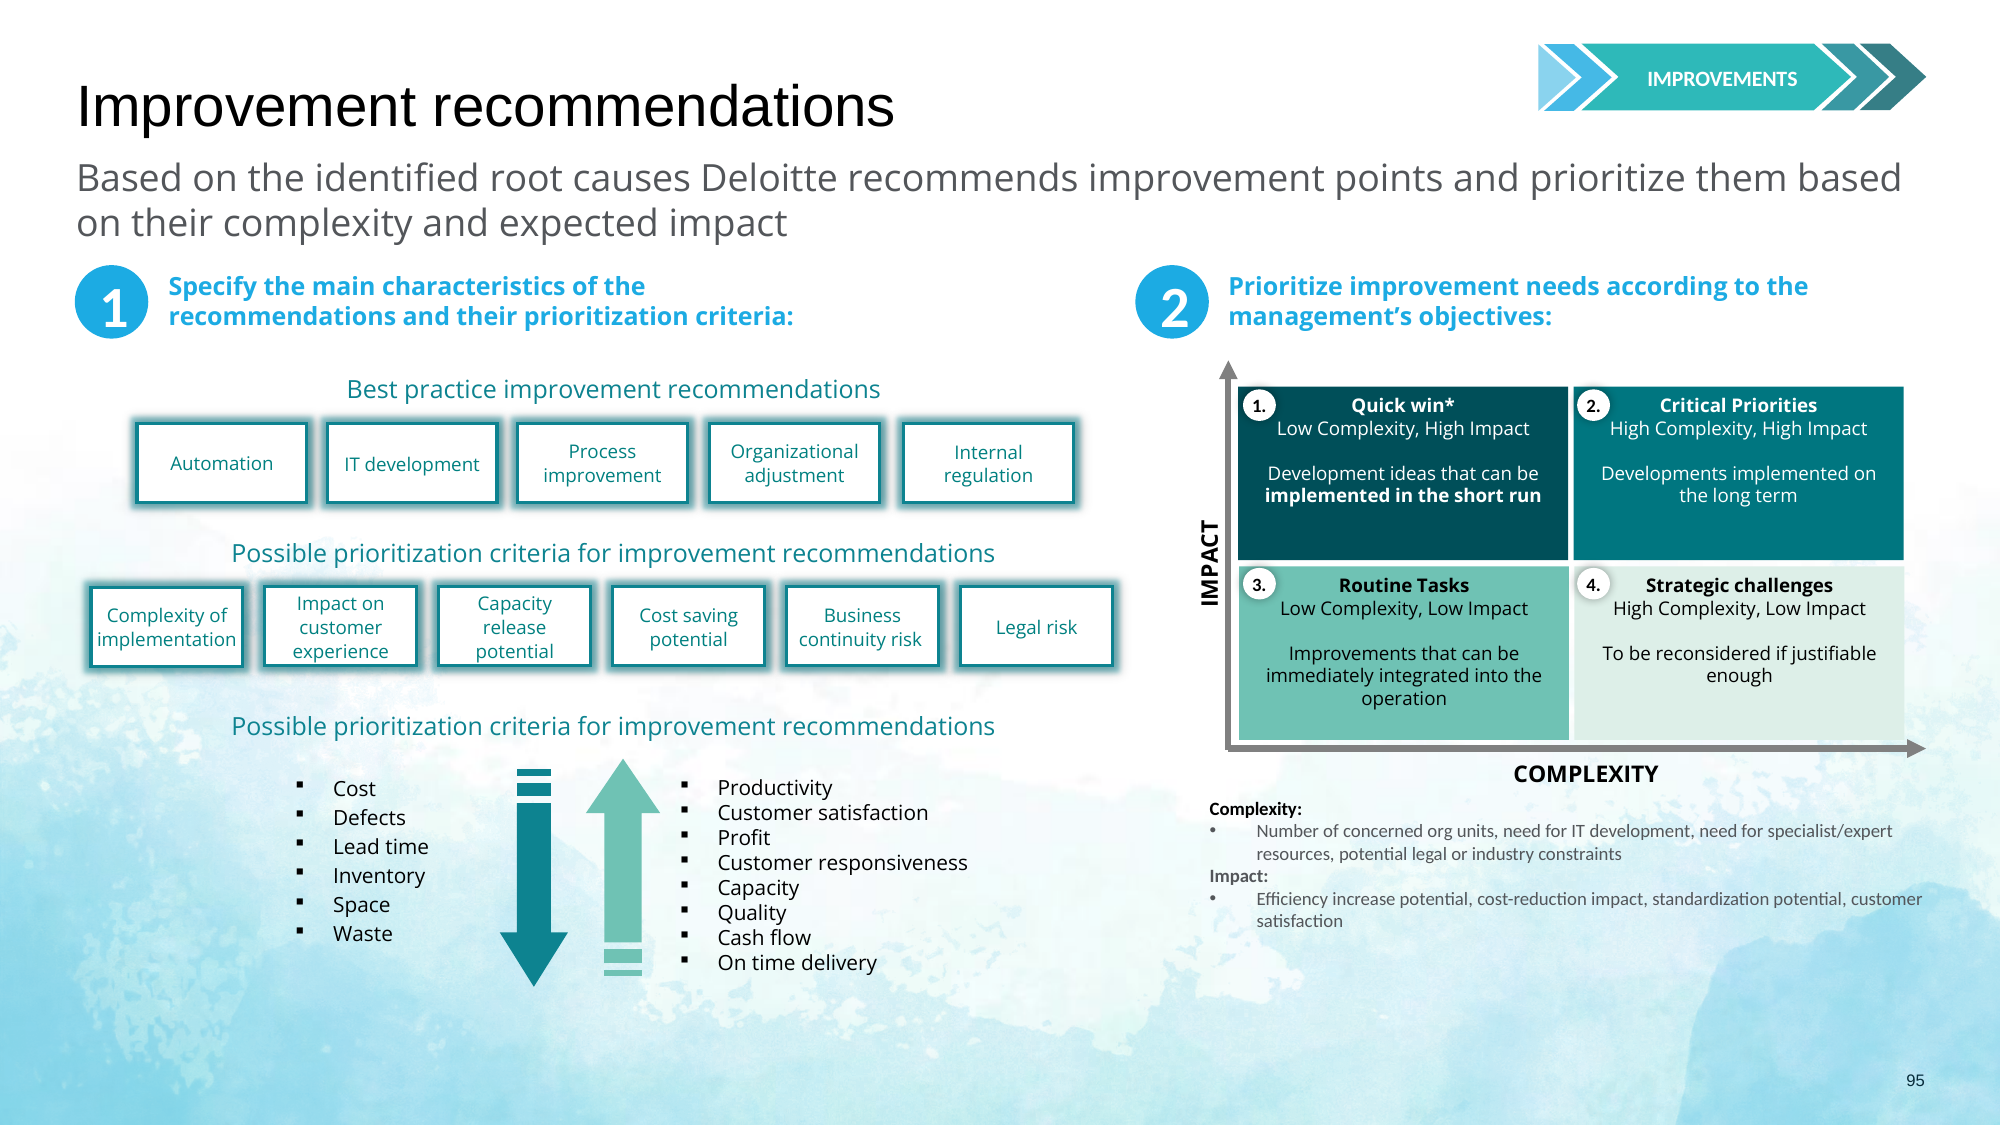

IMPROVEMENTS

# Improvement recommendations
Based on the identified root causes Deloitte recommends improvement points and prioritize them based on their complexity and expected impact
1
2
Specify the main characteristics of the recommendations and their prioritization criteria:
Prioritize improvement needs according to the management’s objectives:

Best practice improvement recommendations
Quick win*
Low Complexity, High Impact

Development ideas that can be implemented in the short run
Critical Priorities
High Complexity, High Impact

Developments implemented on the long term
1.
2.
Automation
Process improvement
Organizational adjustment
Internal regulation
IT development
Possible prioritization criteria for improvement recommendations
IMPACT
Routine Tasks
Low Complexity, Low Impact

Improvements that can be immediately integrated into the operation
Strategic challenges
High Complexity, Low Impact

To be reconsidered if justifiable enough
3.
4.
Impact on customer experience
Capacity release potential
Cost saving potential
Business continuity risk
Legal risk
Complexity of implementation
Possible prioritization criteria for improvement recommendations
COMPLEXITY
Cost
Defects
Lead time
Inventory
Space
Waste
Productivity
Customer satisfaction
Profit
Customer responsiveness
Capacity
Quality
Cash flow
On time delivery
Complexity:
Number of concerned org units, need for IT development, need for specialist/expert resources, potential legal or industry constraints
Impact:
Efficiency increase potential, cost-reduction impact, standardization potential, customer satisfaction